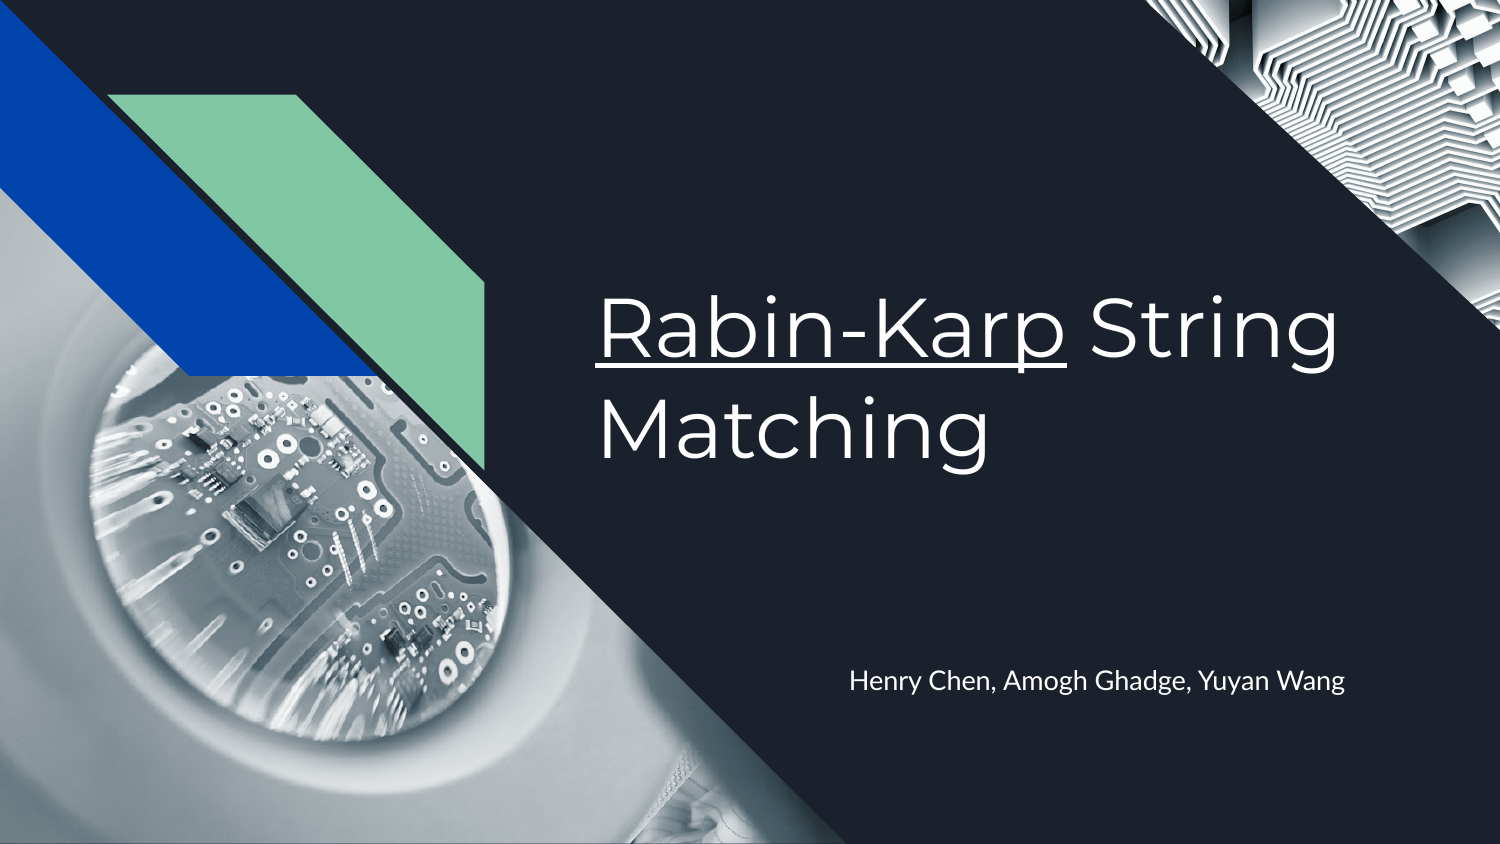

# Rabin-Karp String Matching
Henry Chen, Amogh Ghadge, Yuyan Wang